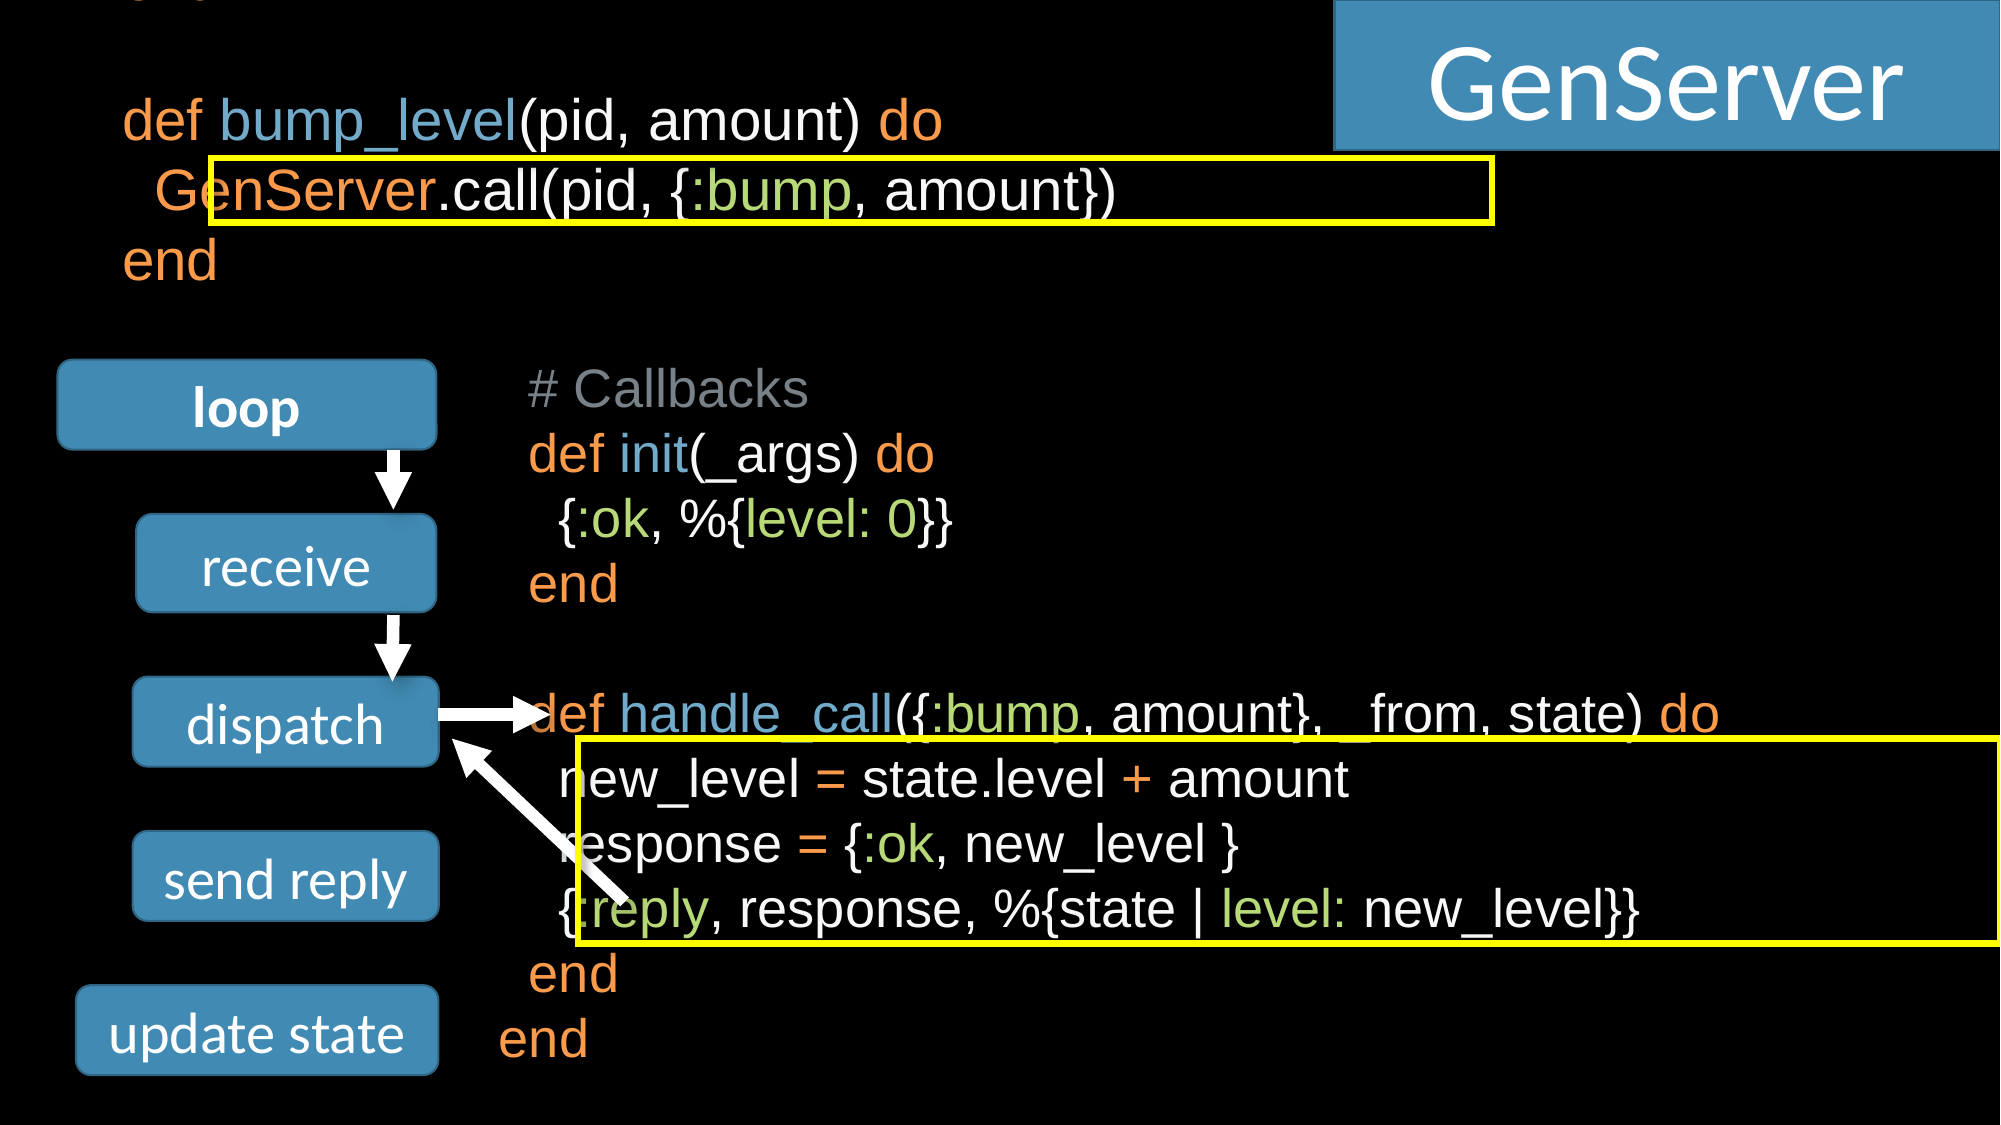

GenServer
[])
  end
  def bump_level(pid, amount) do
    GenServer.call(pid, {:bump, amount})
  end

  # Callbacks
  def init(_args) do
    {:ok, %{level: 0}}
  end
  def handle_call({:bump, amount}, _from, state) do
    new_level = state.level + amount
    response = {:ok, new_level }
    {:reply, response, %{state | level: new_level}}
  end
end
loop
receive
dispatch

send reply
update state